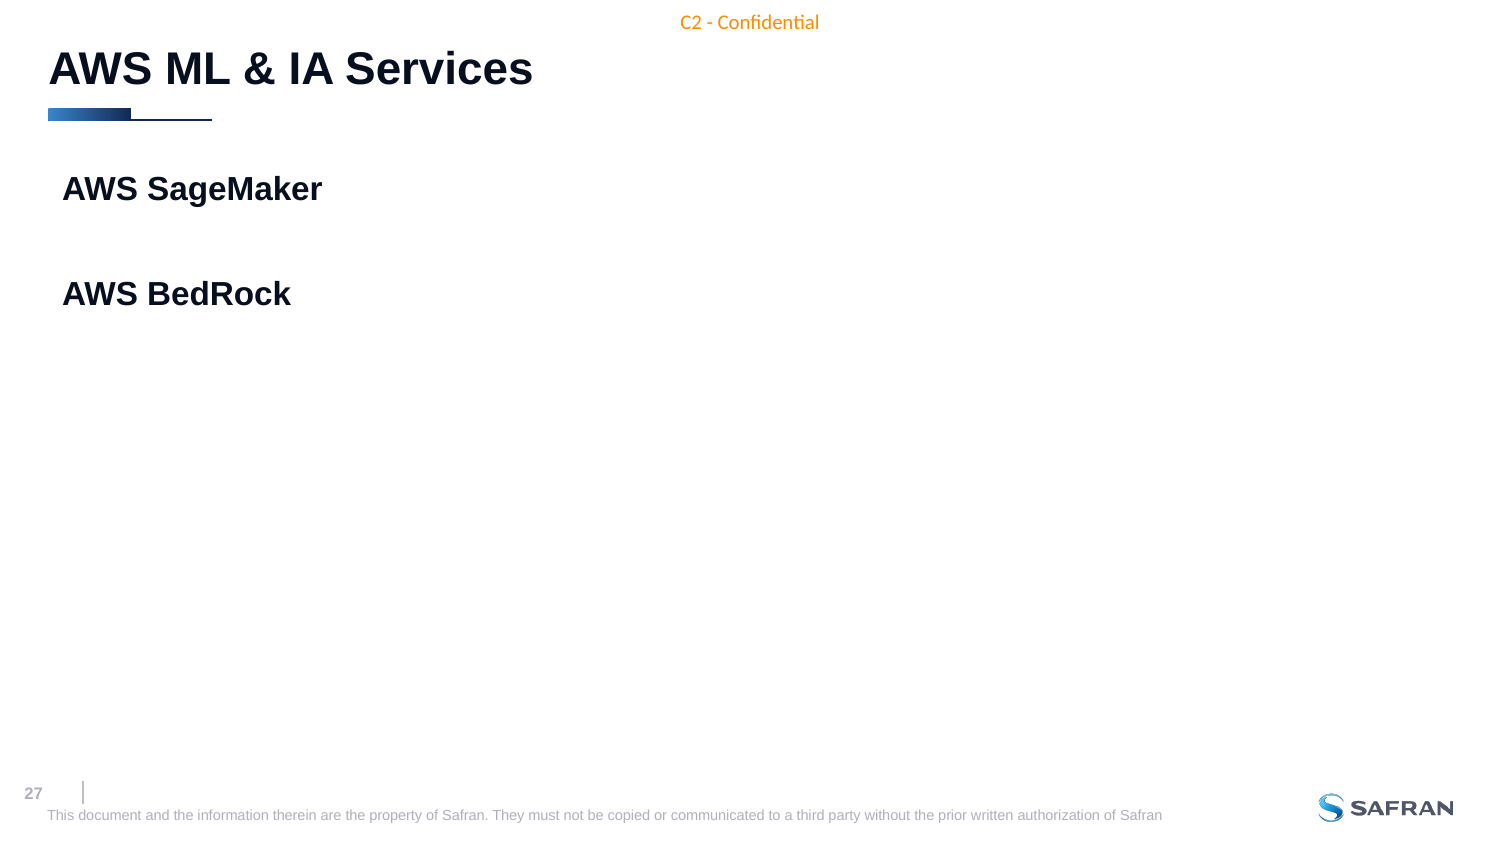

# AWS ML & IA Services
AWS SageMaker

AWS BedRock